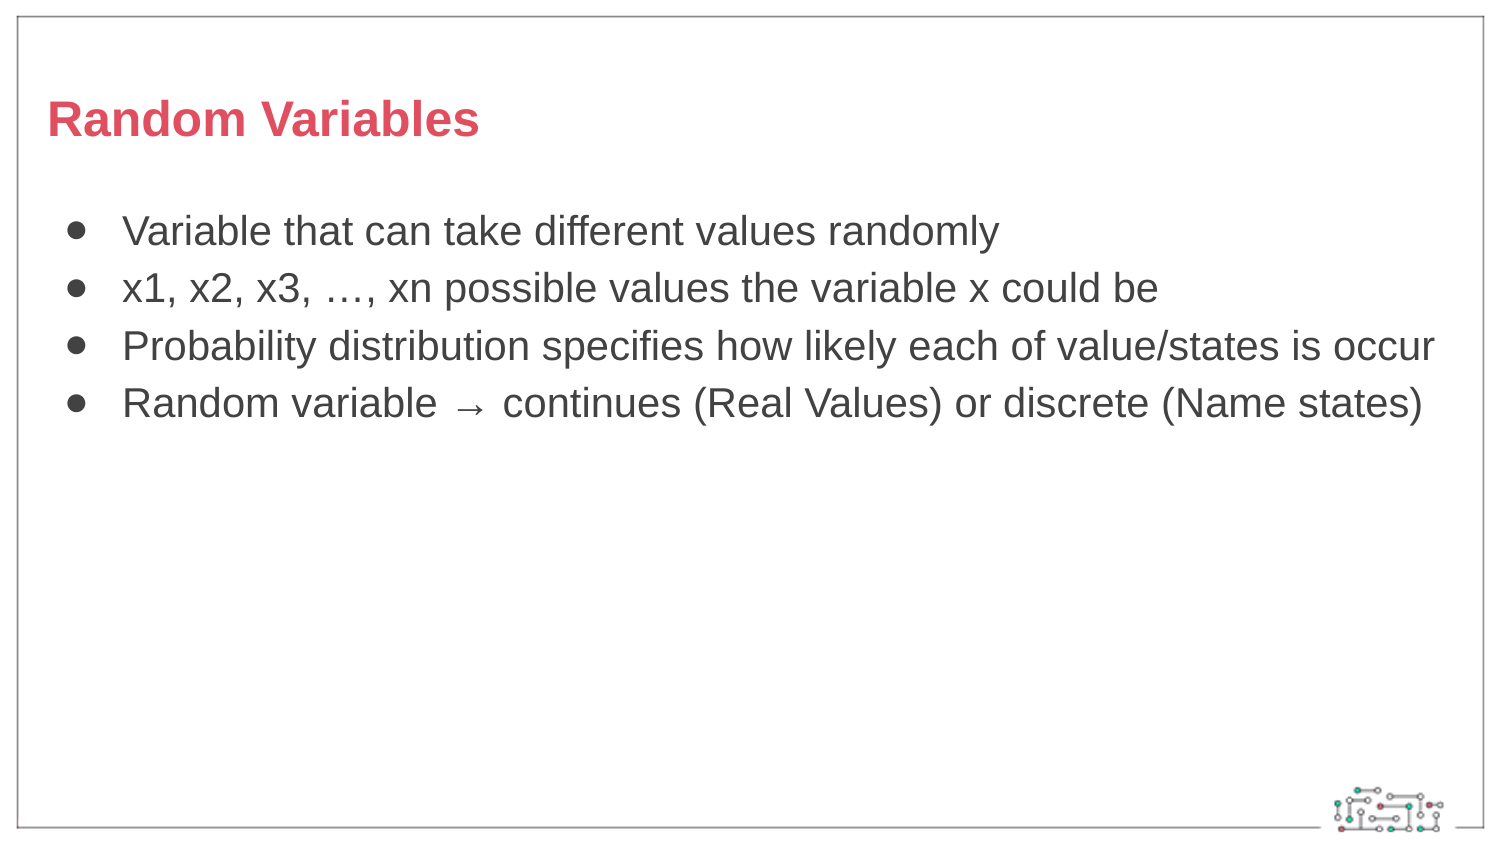

Random Variables

Variable that can take different values randomly
x1, x2, x3, …, xn possible values the variable x could be
Probability distribution specifies how likely each of value/states is occur
Random variable → continues (Real Values) or discrete (Name states)